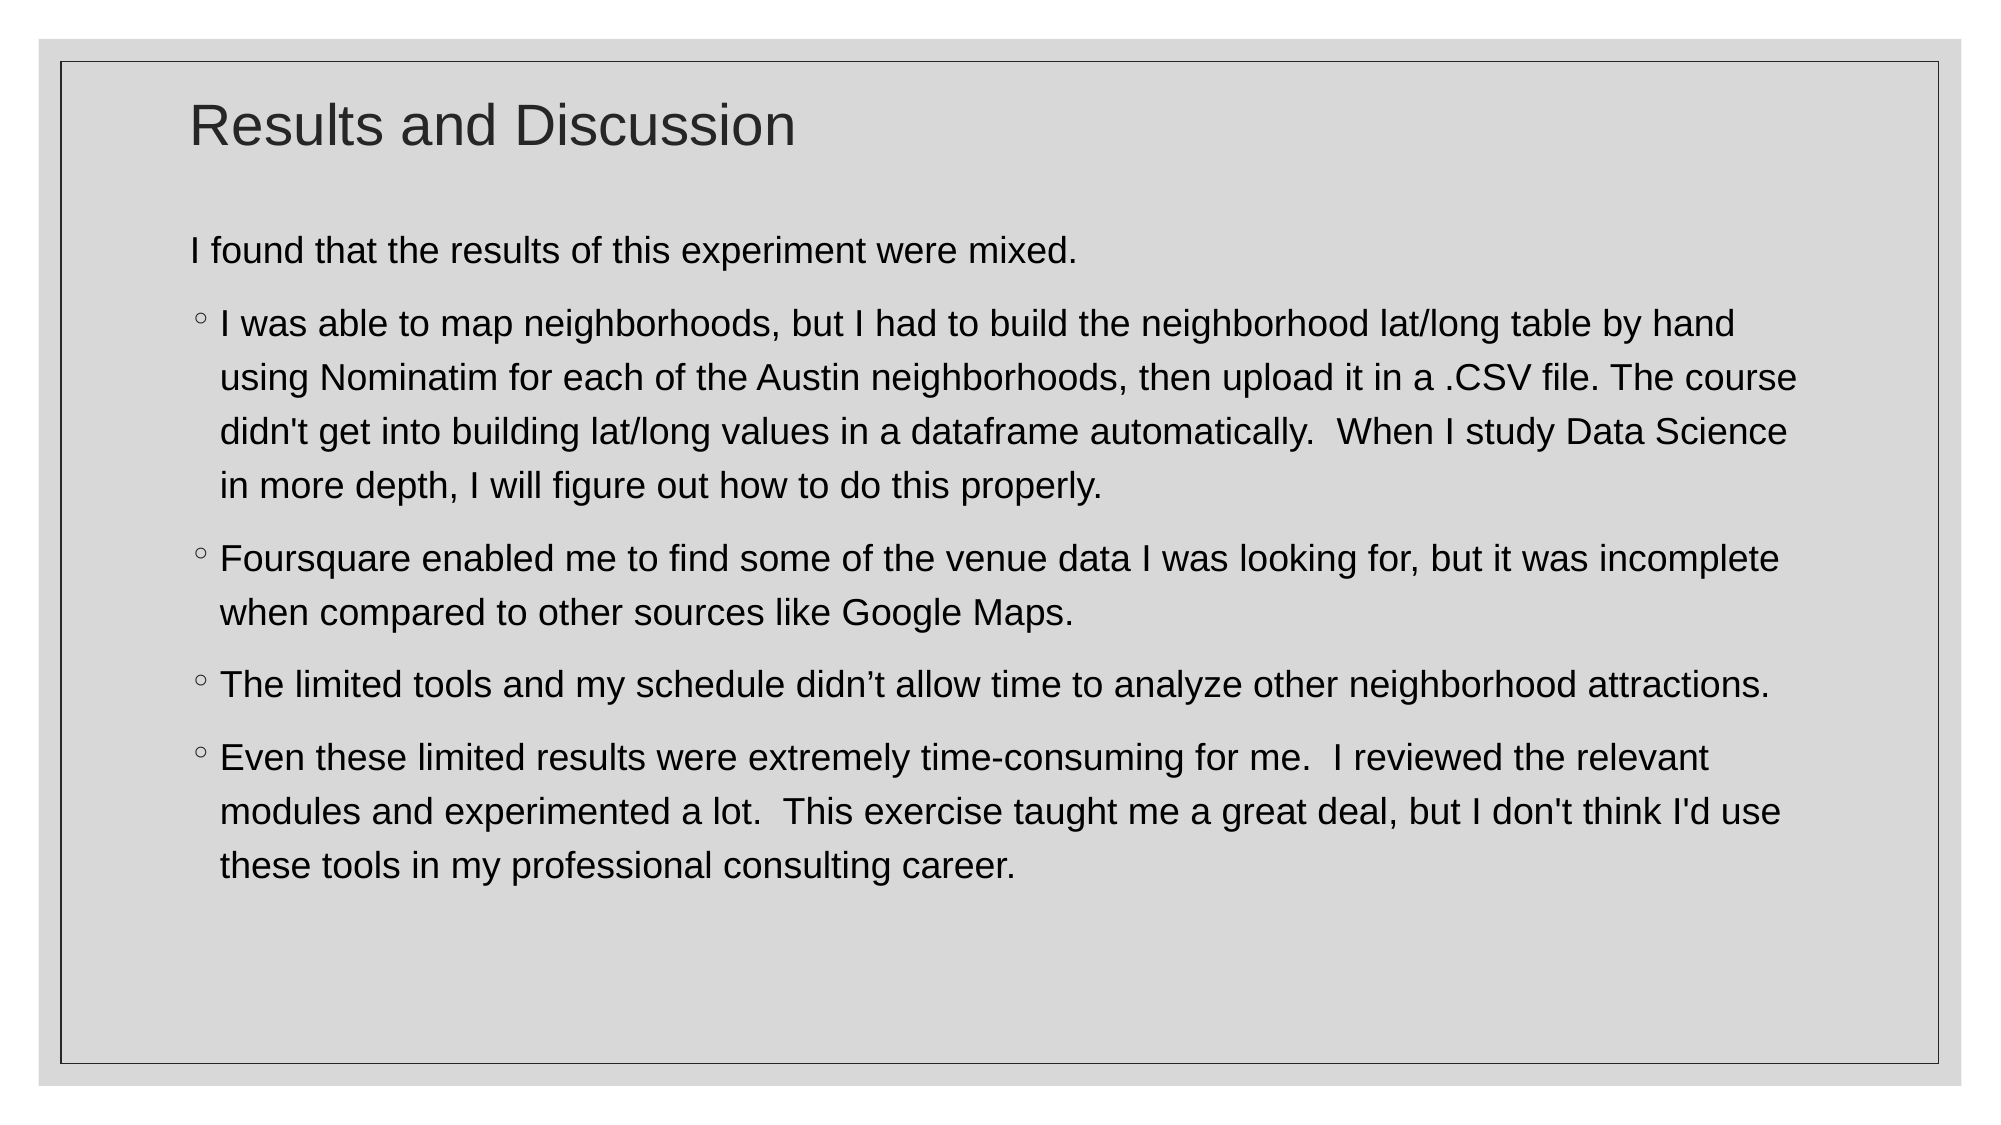

# Results and Discussion
I found that the results of this experiment were mixed.
I was able to map neighborhoods, but I had to build the neighborhood lat/long table by hand using Nominatim for each of the Austin neighborhoods, then upload it in a .CSV file. The course didn't get into building lat/long values in a dataframe automatically.  When I study Data Science in more depth, I will figure out how to do this properly.
Foursquare enabled me to find some of the venue data I was looking for, but it was incomplete when compared to other sources like Google Maps.
The limited tools and my schedule didn’t allow time to analyze other neighborhood attractions.
Even these limited results were extremely time-consuming for me.  I reviewed the relevant modules and experimented a lot.  This exercise taught me a great deal, but I don't think I'd use these tools in my professional consulting career.